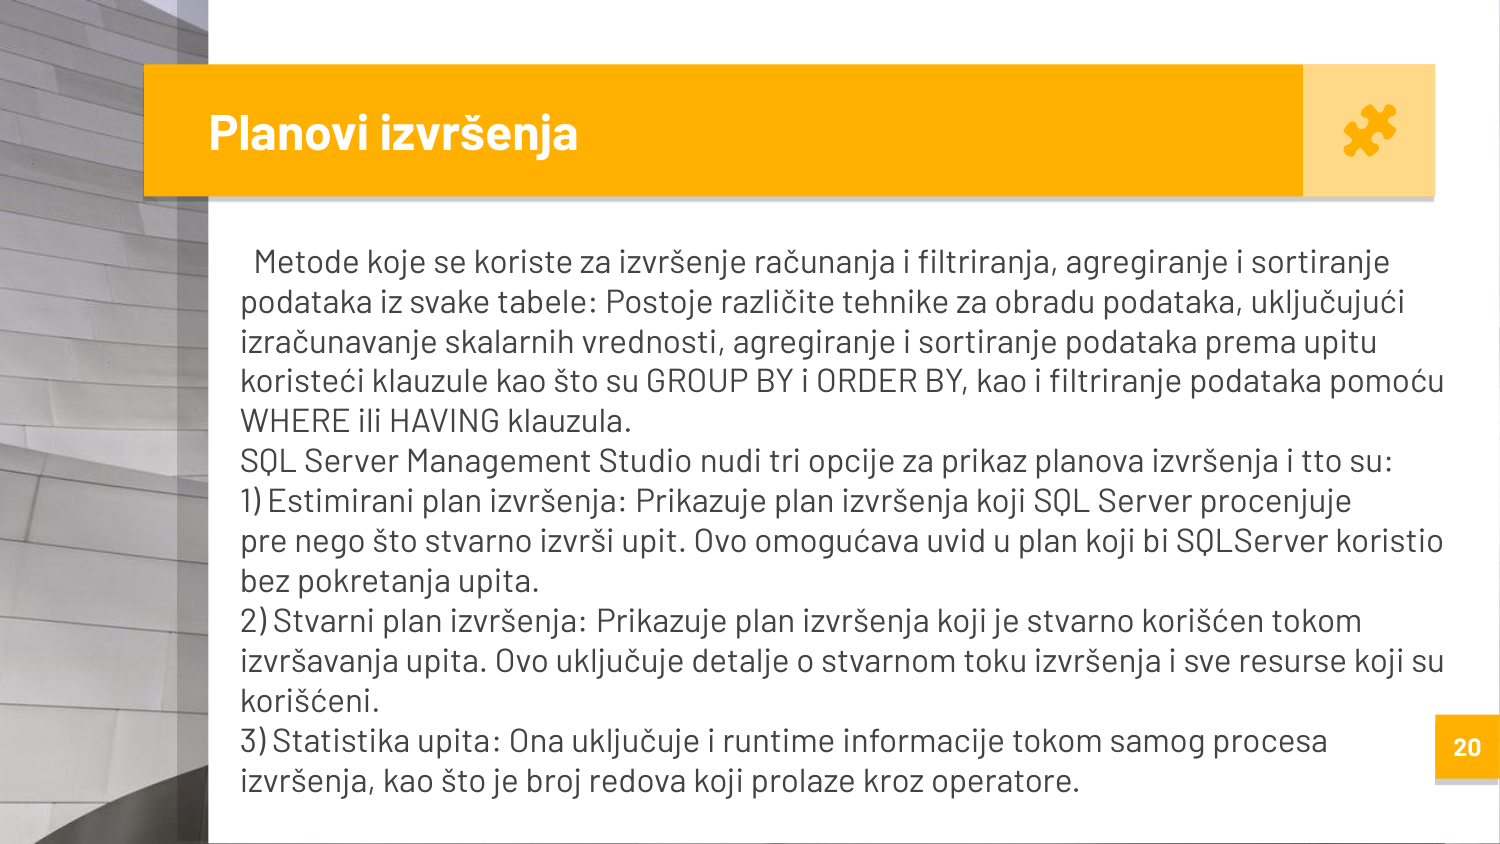

Planovi izvršenja

  Metode koje se koriste za izvršenje računanja i filtriranja, agregiranje i sortiranje podataka iz svake tabele: Postoje različite tehnike za obradu podataka, uključujući izračunavanje skalarnih vrednosti, agregiranje i sortiranje podataka prema upitu koristeći klauzule kao što su GROUP BY i ORDER BY, kao i filtriranje podataka pomoću WHERE ili HAVING klauzula.
SQL Server Management Studio nudi tri opcije za prikaz planova izvršenja i tto su:
1) Estimirani plan izvršenja: Prikazuje plan izvršenja koji SQL Server procenjuje        pre nego što stvarno izvrši upit. Ovo omogućava uvid u plan koji bi SQLServer koristio bez pokretanja upita.
2) Stvarni plan izvršenja: Prikazuje plan izvršenja koji je stvarno korišćen tokom izvršavanja upita. Ovo uključuje detalje o stvarnom toku izvršenja i sve resurse koji su korišćeni.
3) Statistika upita: Ona uključuje i runtime informacije tokom samog procesa izvršenja, kao što je broj redova koji prolaze kroz operatore.
20